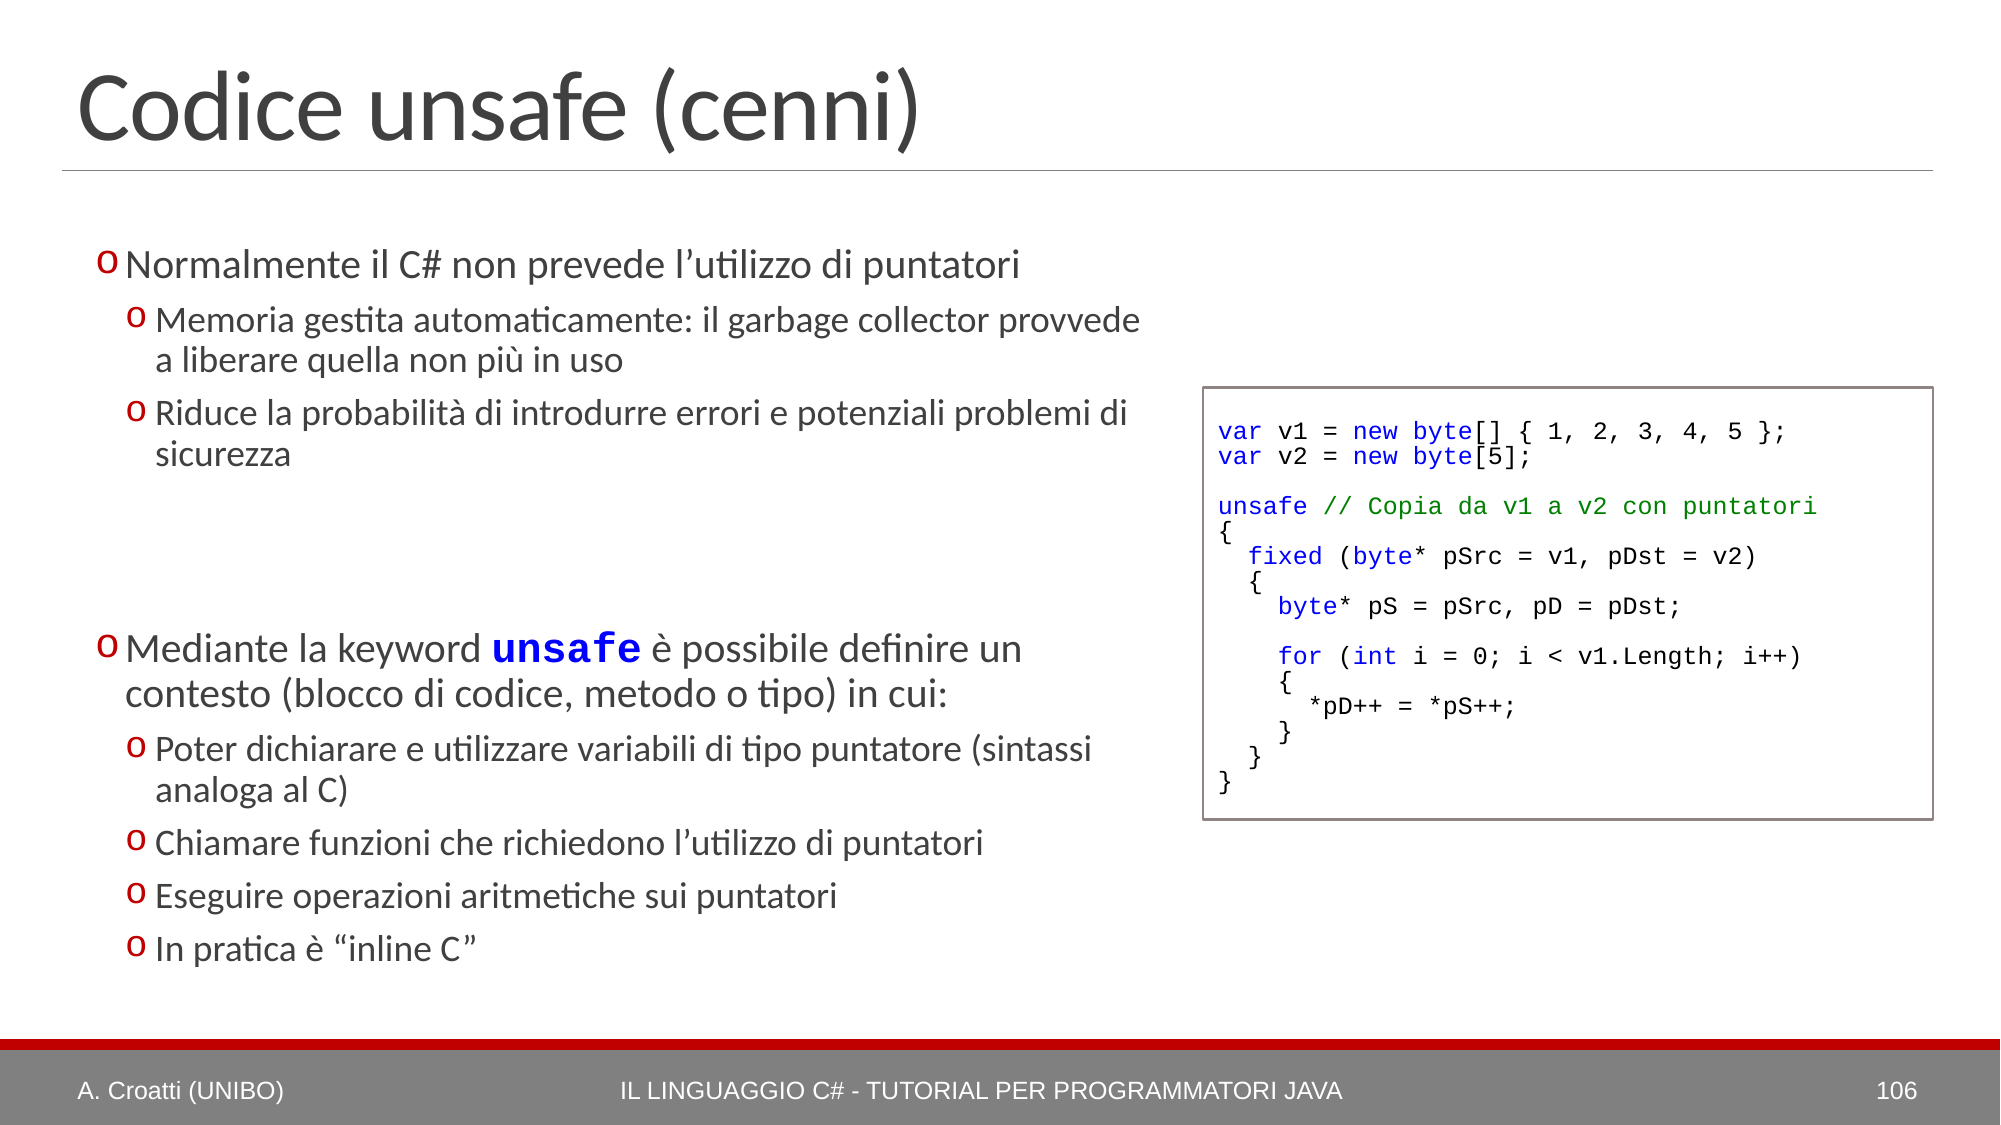

# Codice unsafe (cenni)
Normalmente il C# non prevede l’utilizzo di puntatori
Memoria gestita automaticamente: il garbage collector provvede a liberare quella non più in uso
Riduce la probabilità di introdurre errori e potenziali problemi di sicurezza

Mediante la keyword unsafe è possibile definire un contesto (blocco di codice, metodo o tipo) in cui:
Poter dichiarare e utilizzare variabili di tipo puntatore (sintassi analoga al C)
Chiamare funzioni che richiedono l’utilizzo di puntatori
Eseguire operazioni aritmetiche sui puntatori
In pratica è “inline C”

var v1 = new byte[] { 1, 2, 3, 4, 5 };
var v2 = new byte[5];

unsafe // Copia da v1 a v2 con puntatori
{
  fixed (byte* pSrc = v1, pDst = v2)
  {
    byte* pS = pSrc, pD = pDst;

    for (int i = 0; i < v1.Length; i++)
    {
      *pD++ = *pS++;
    }
  }
}

A. Croatti (UNIBO)
Il Linguaggio C# - Tutorial per Programmatori Java
106